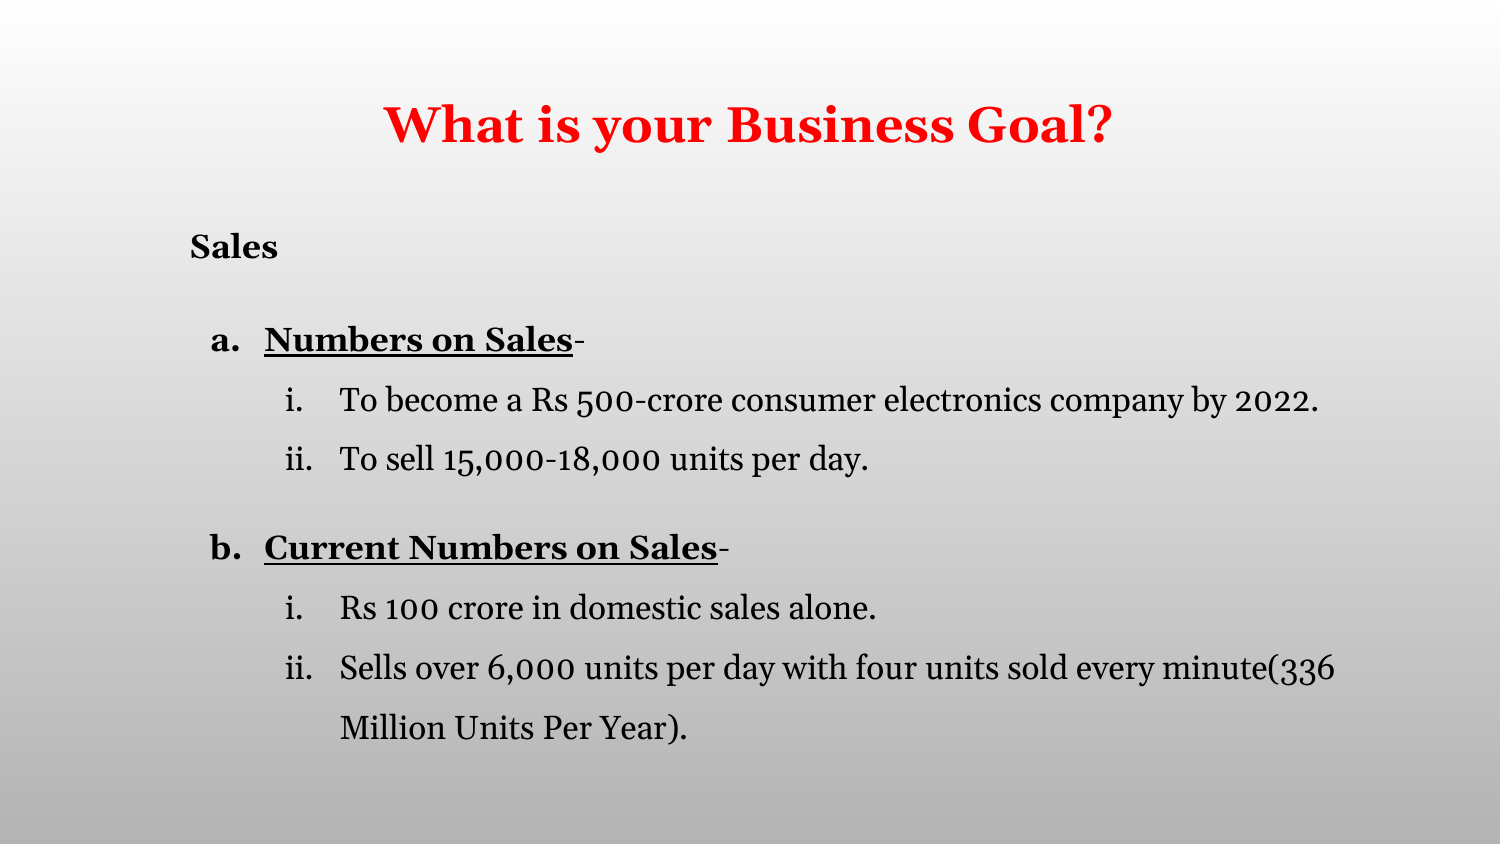

# What is your Business Goal?
Sales

Numbers on Sales-
To become a Rs 500-crore consumer electronics company by 2022.
To sell 15,000-18,000 units per day.

Current Numbers on Sales-
Rs 100 crore in domestic sales alone.
Sells over 6,000 units per day with four units sold every minute(336 Million Units Per Year).